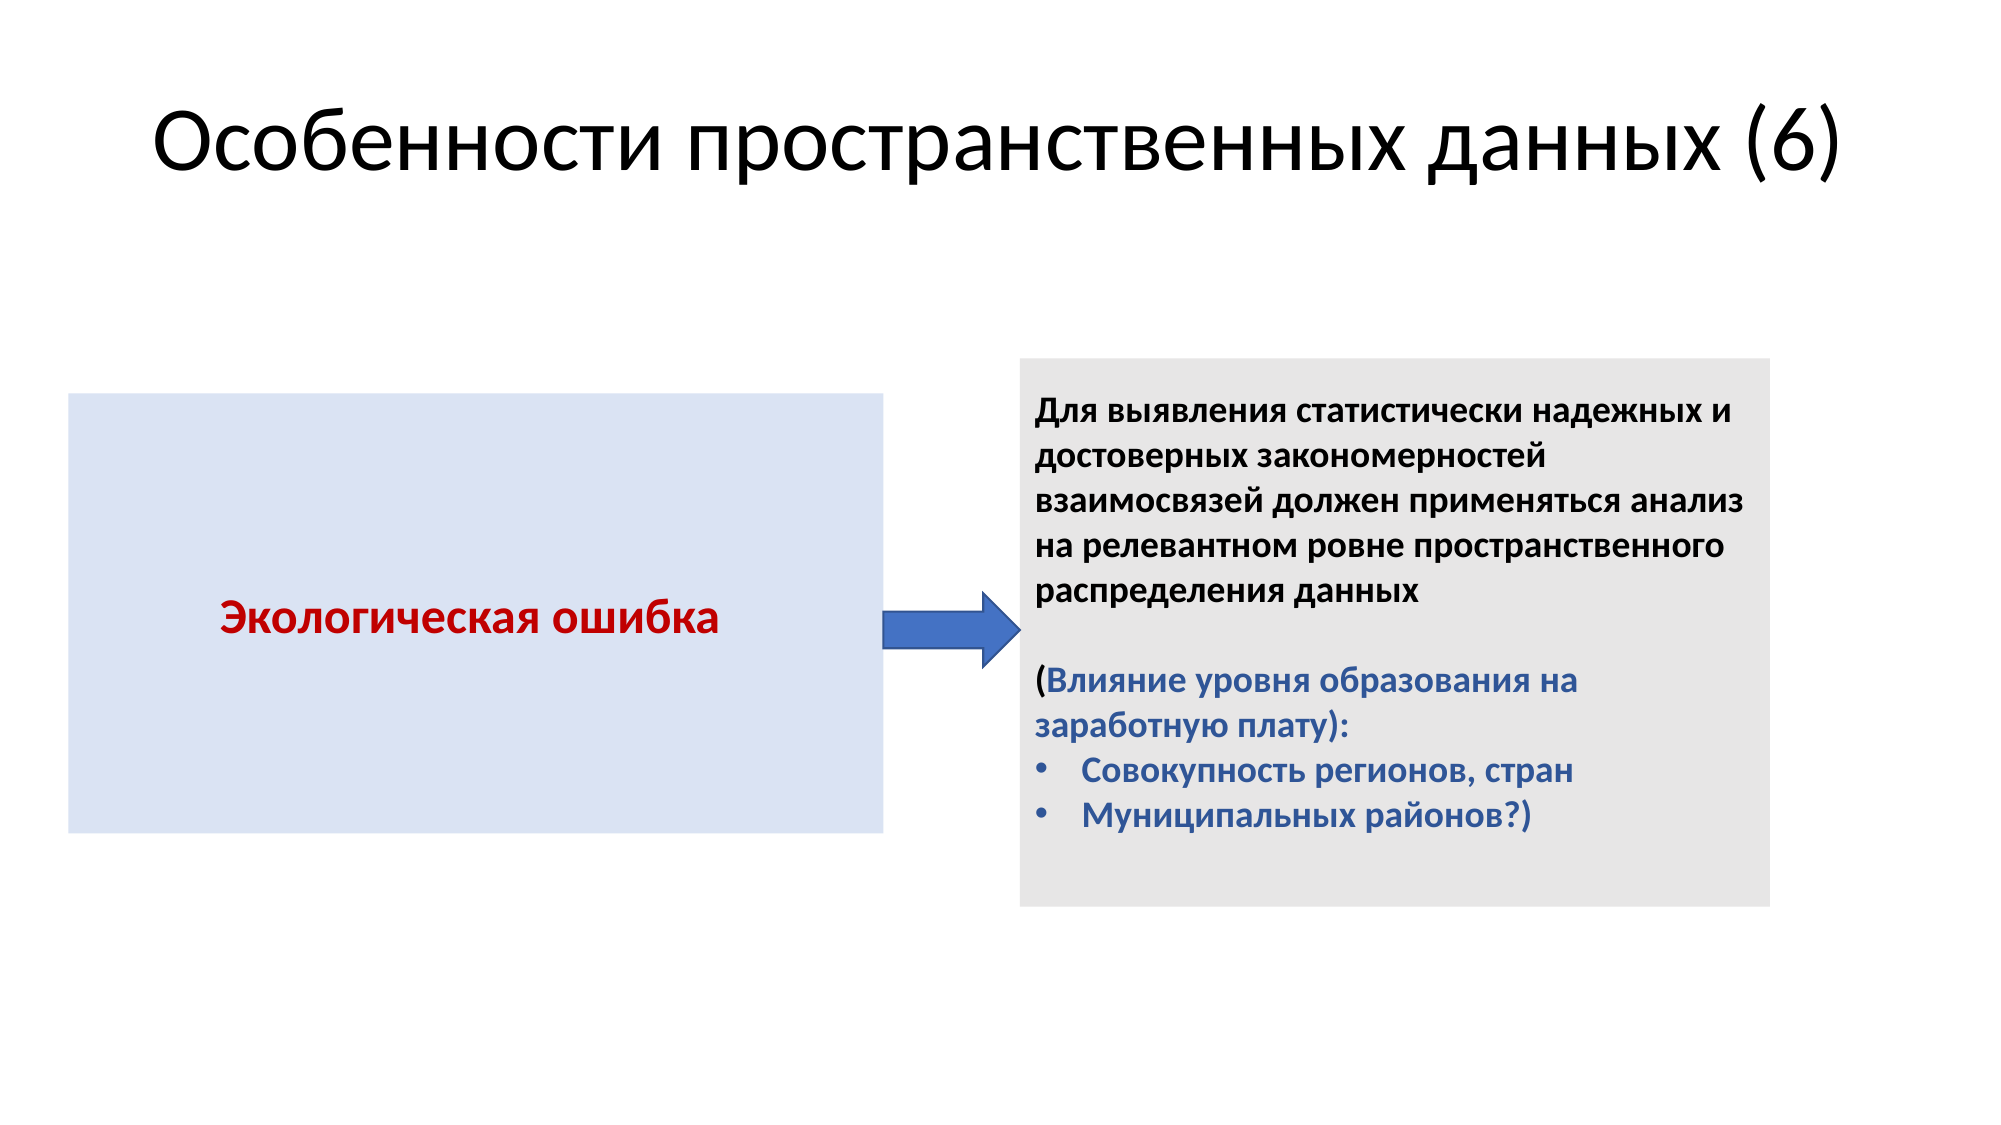

# Особенности пространственных данных (6)
Для выявления статистически надежных и достоверных закономерностей взаимосвязей должен применяться анализ на релевантном ровне пространственного распределения данных

(Влияние уровня образования на заработную плату):
Совокупность регионов, стран
Муниципальных районов?)

Экологическая ошибка